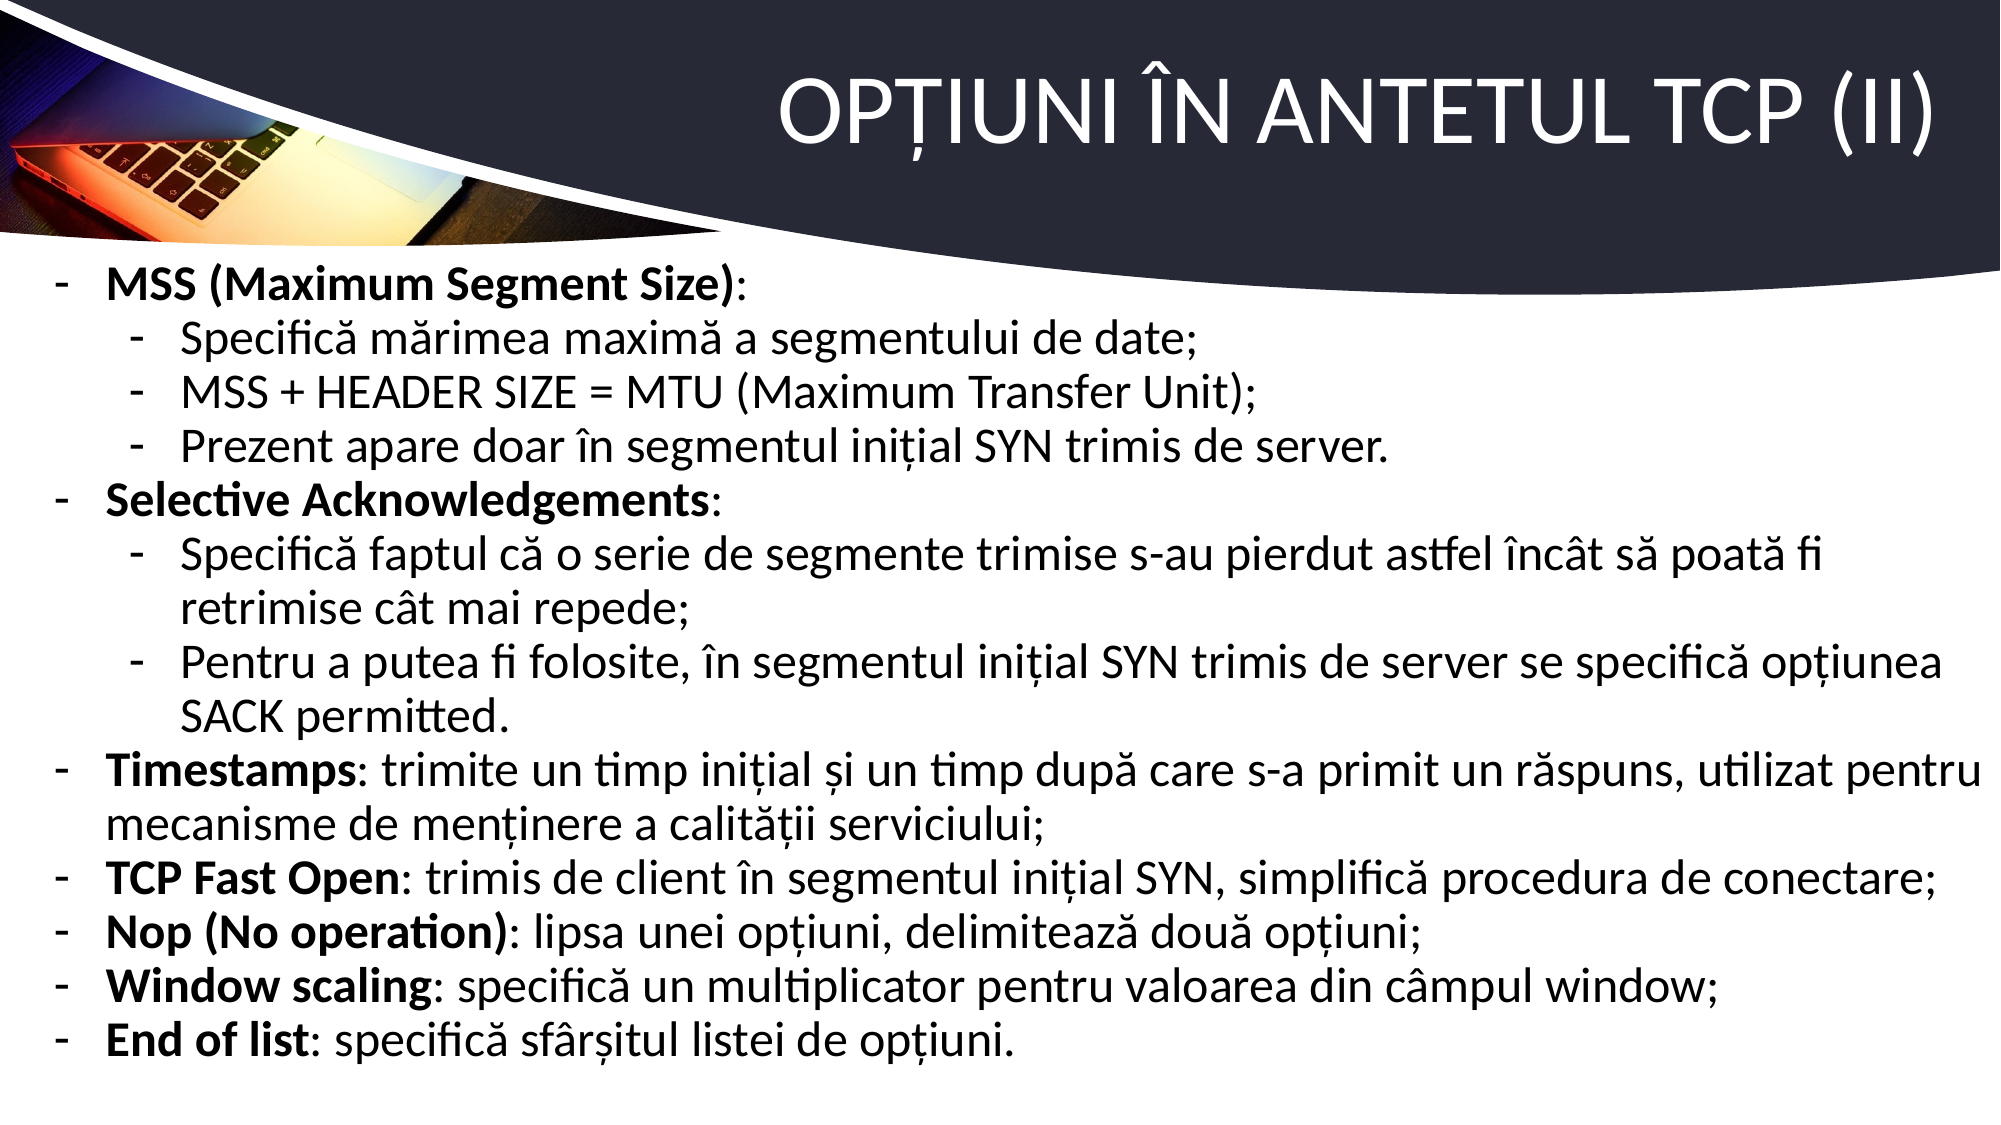

# Opțiuni în antetul TCP (II)
MSS (Maximum Segment Size):
Specifică mărimea maximă a segmentului de date;
MSS + HEADER SIZE = MTU (Maximum Transfer Unit);
Prezent apare doar în segmentul inițial SYN trimis de server.
Selective Acknowledgements:
Specifică faptul că o serie de segmente trimise s-au pierdut astfel încât să poată fi retrimise cât mai repede;
Pentru a putea fi folosite, în segmentul inițial SYN trimis de server se specifică opțiunea SACK permitted.
Timestamps: trimite un timp inițial și un timp după care s-a primit un răspuns, utilizat pentru mecanisme de menținere a calității serviciului;
TCP Fast Open: trimis de client în segmentul inițial SYN, simplifică procedura de conectare;
Nop (No operation): lipsa unei opțiuni, delimitează două opțiuni;
Window scaling: specifică un multiplicator pentru valoarea din câmpul window;
End of list: specifică sfârșitul listei de opțiuni.